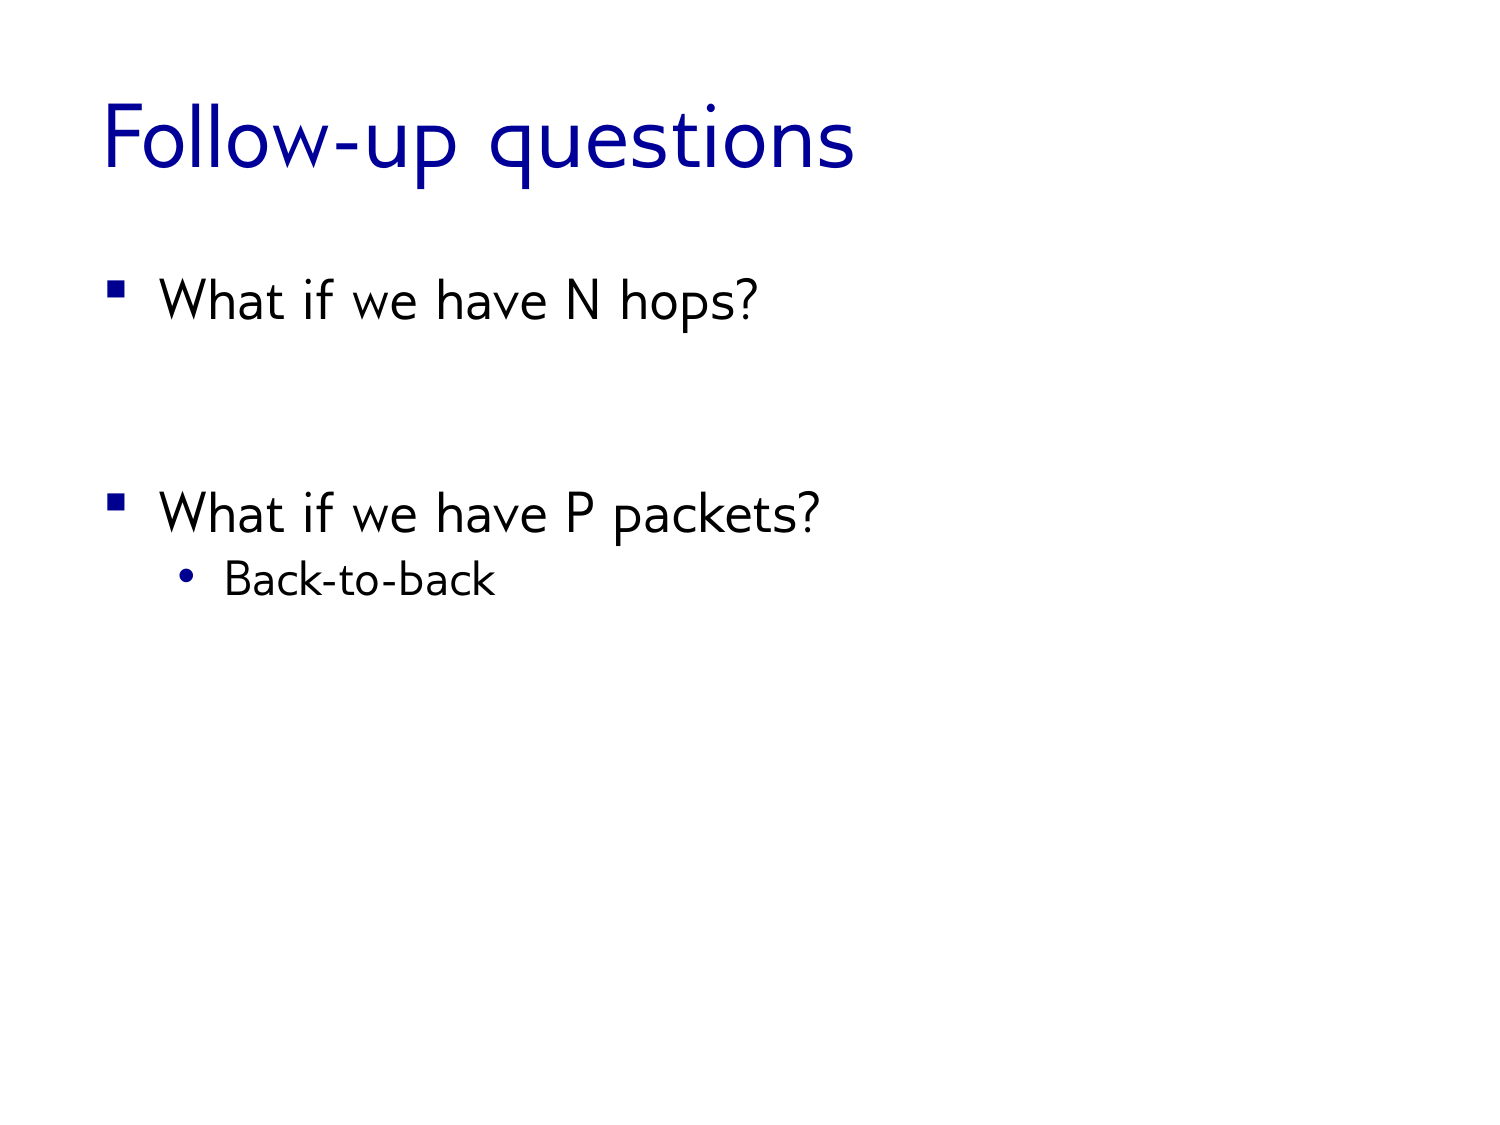

# Follow-up questions
What if we have N hops?

What if we have P packets?
Back-to-back